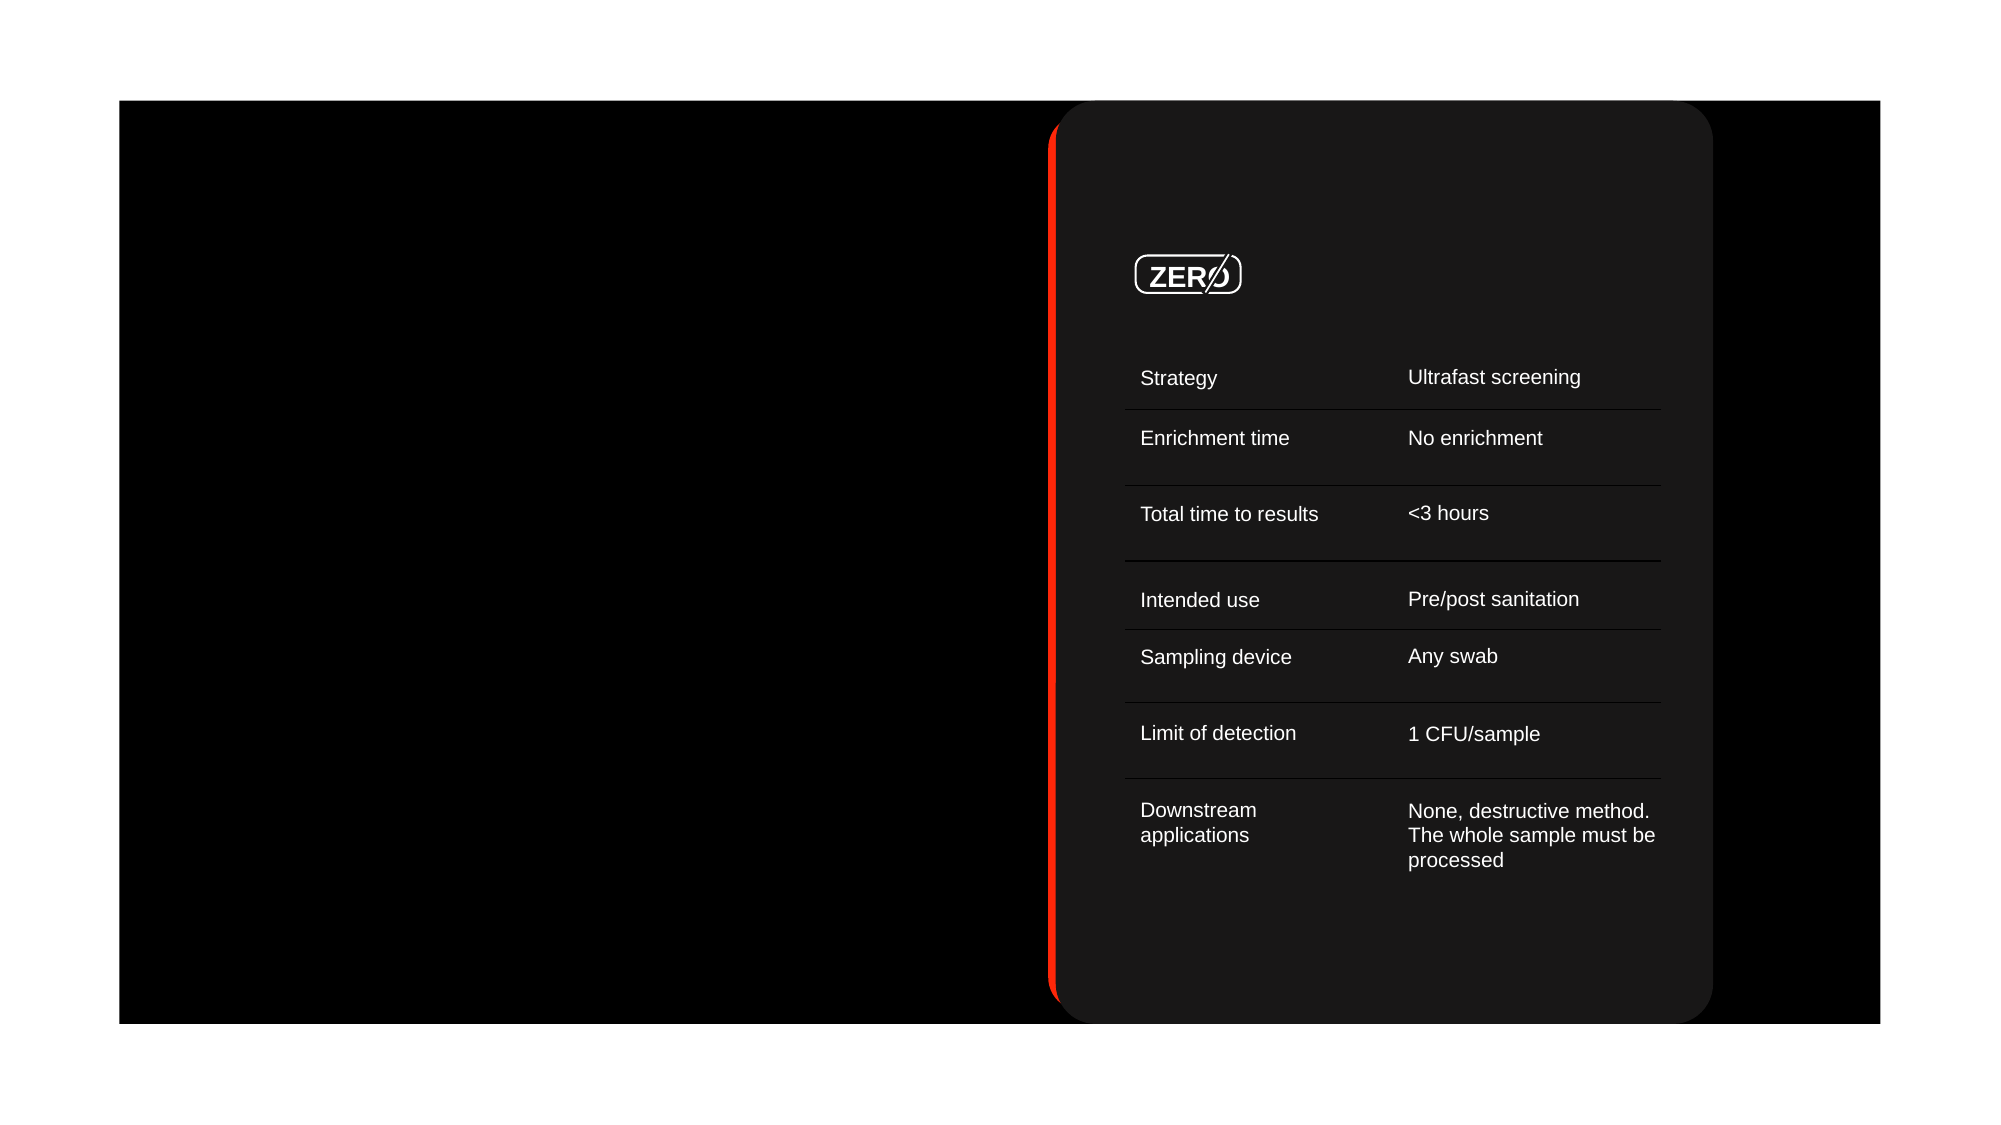

ZERO

Ultrafast screening

Strategy
Enrichment time
No enrichment
<3 hours
Total time to results
Pre/post sanitation
Intended use
Any swab
Sampling device
Limit of detection
1 CFU/sample
Downstream applications
None, destructive method. The whole sample must be processed